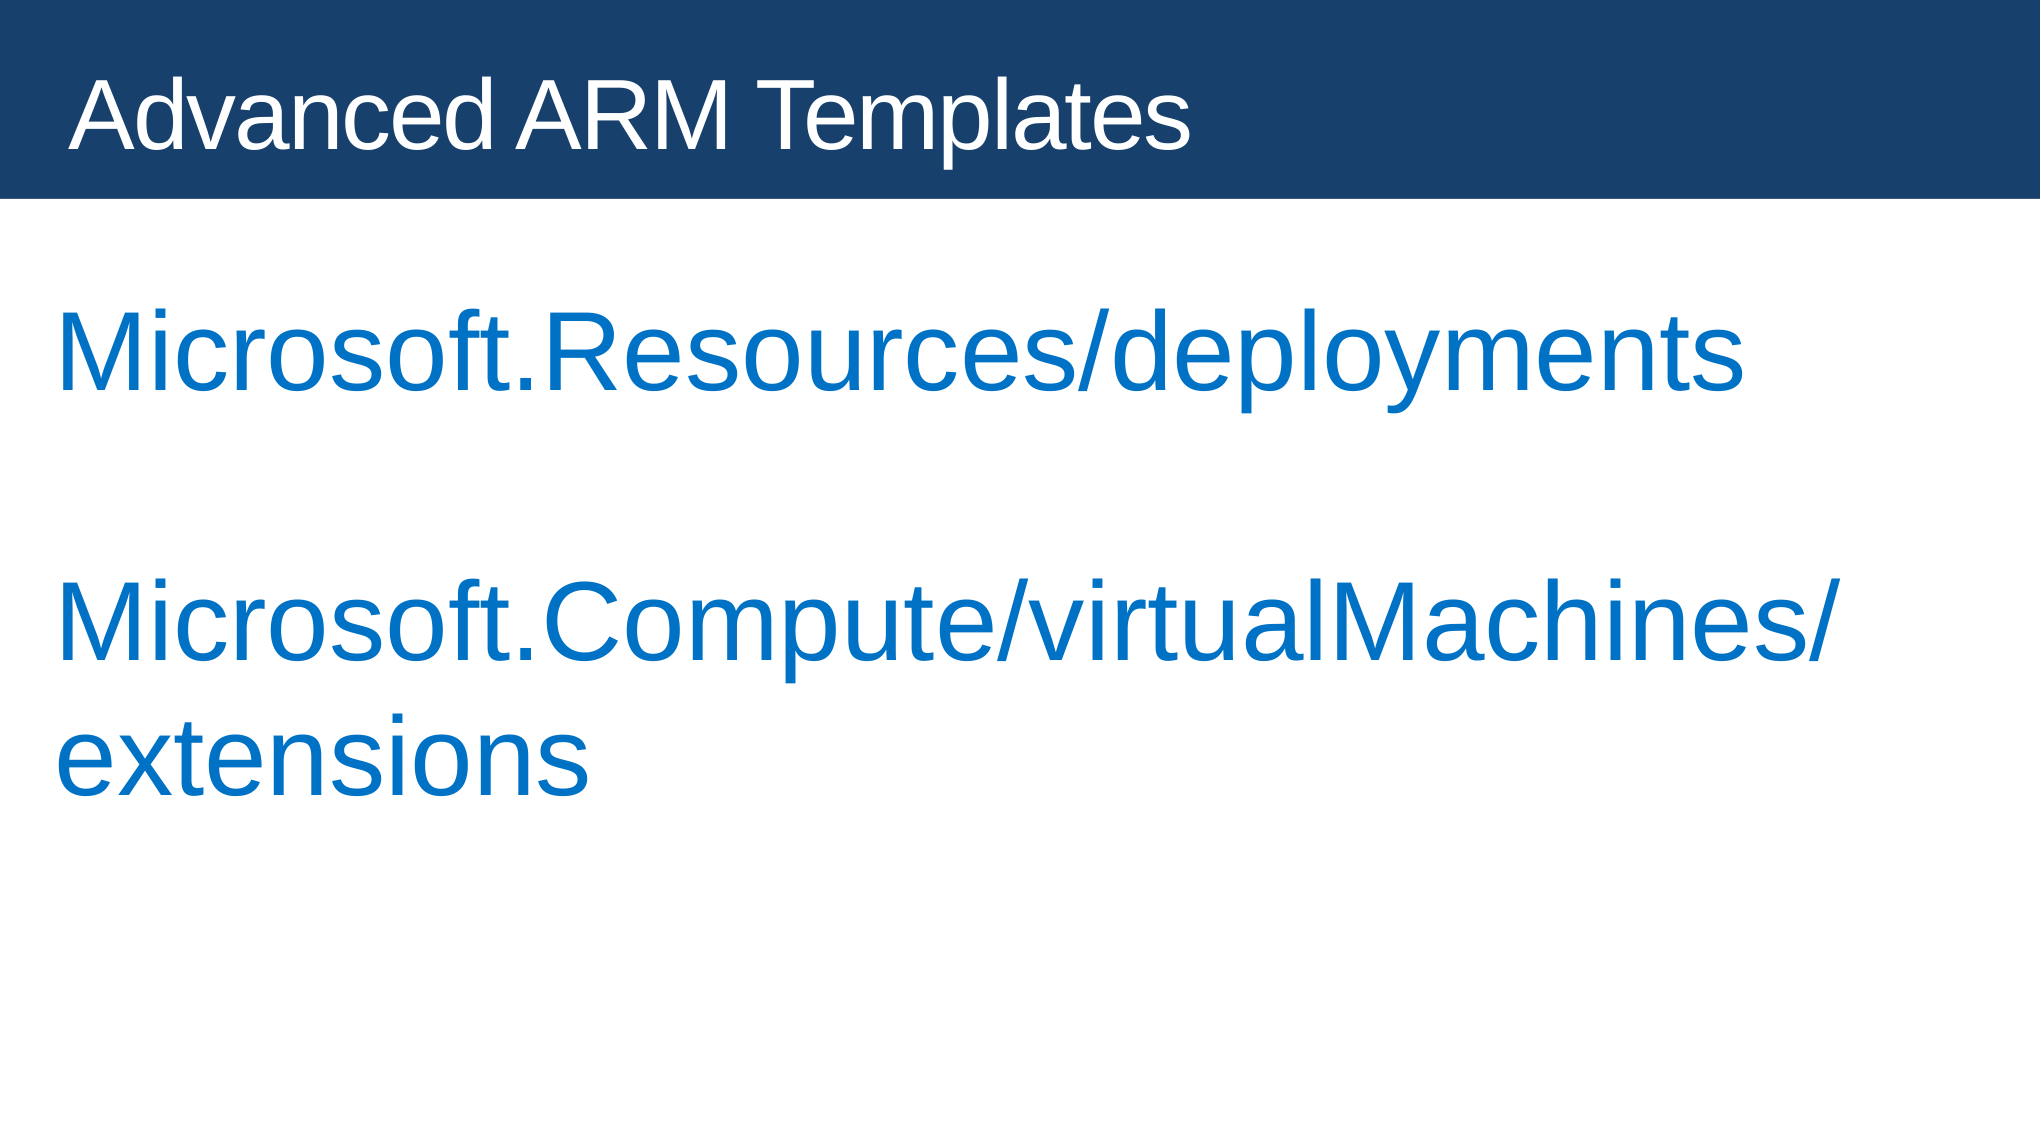

# Advanced ARM Templates
Microsoft.Resources/deployments
Microsoft.Compute/virtualMachines/
extensions